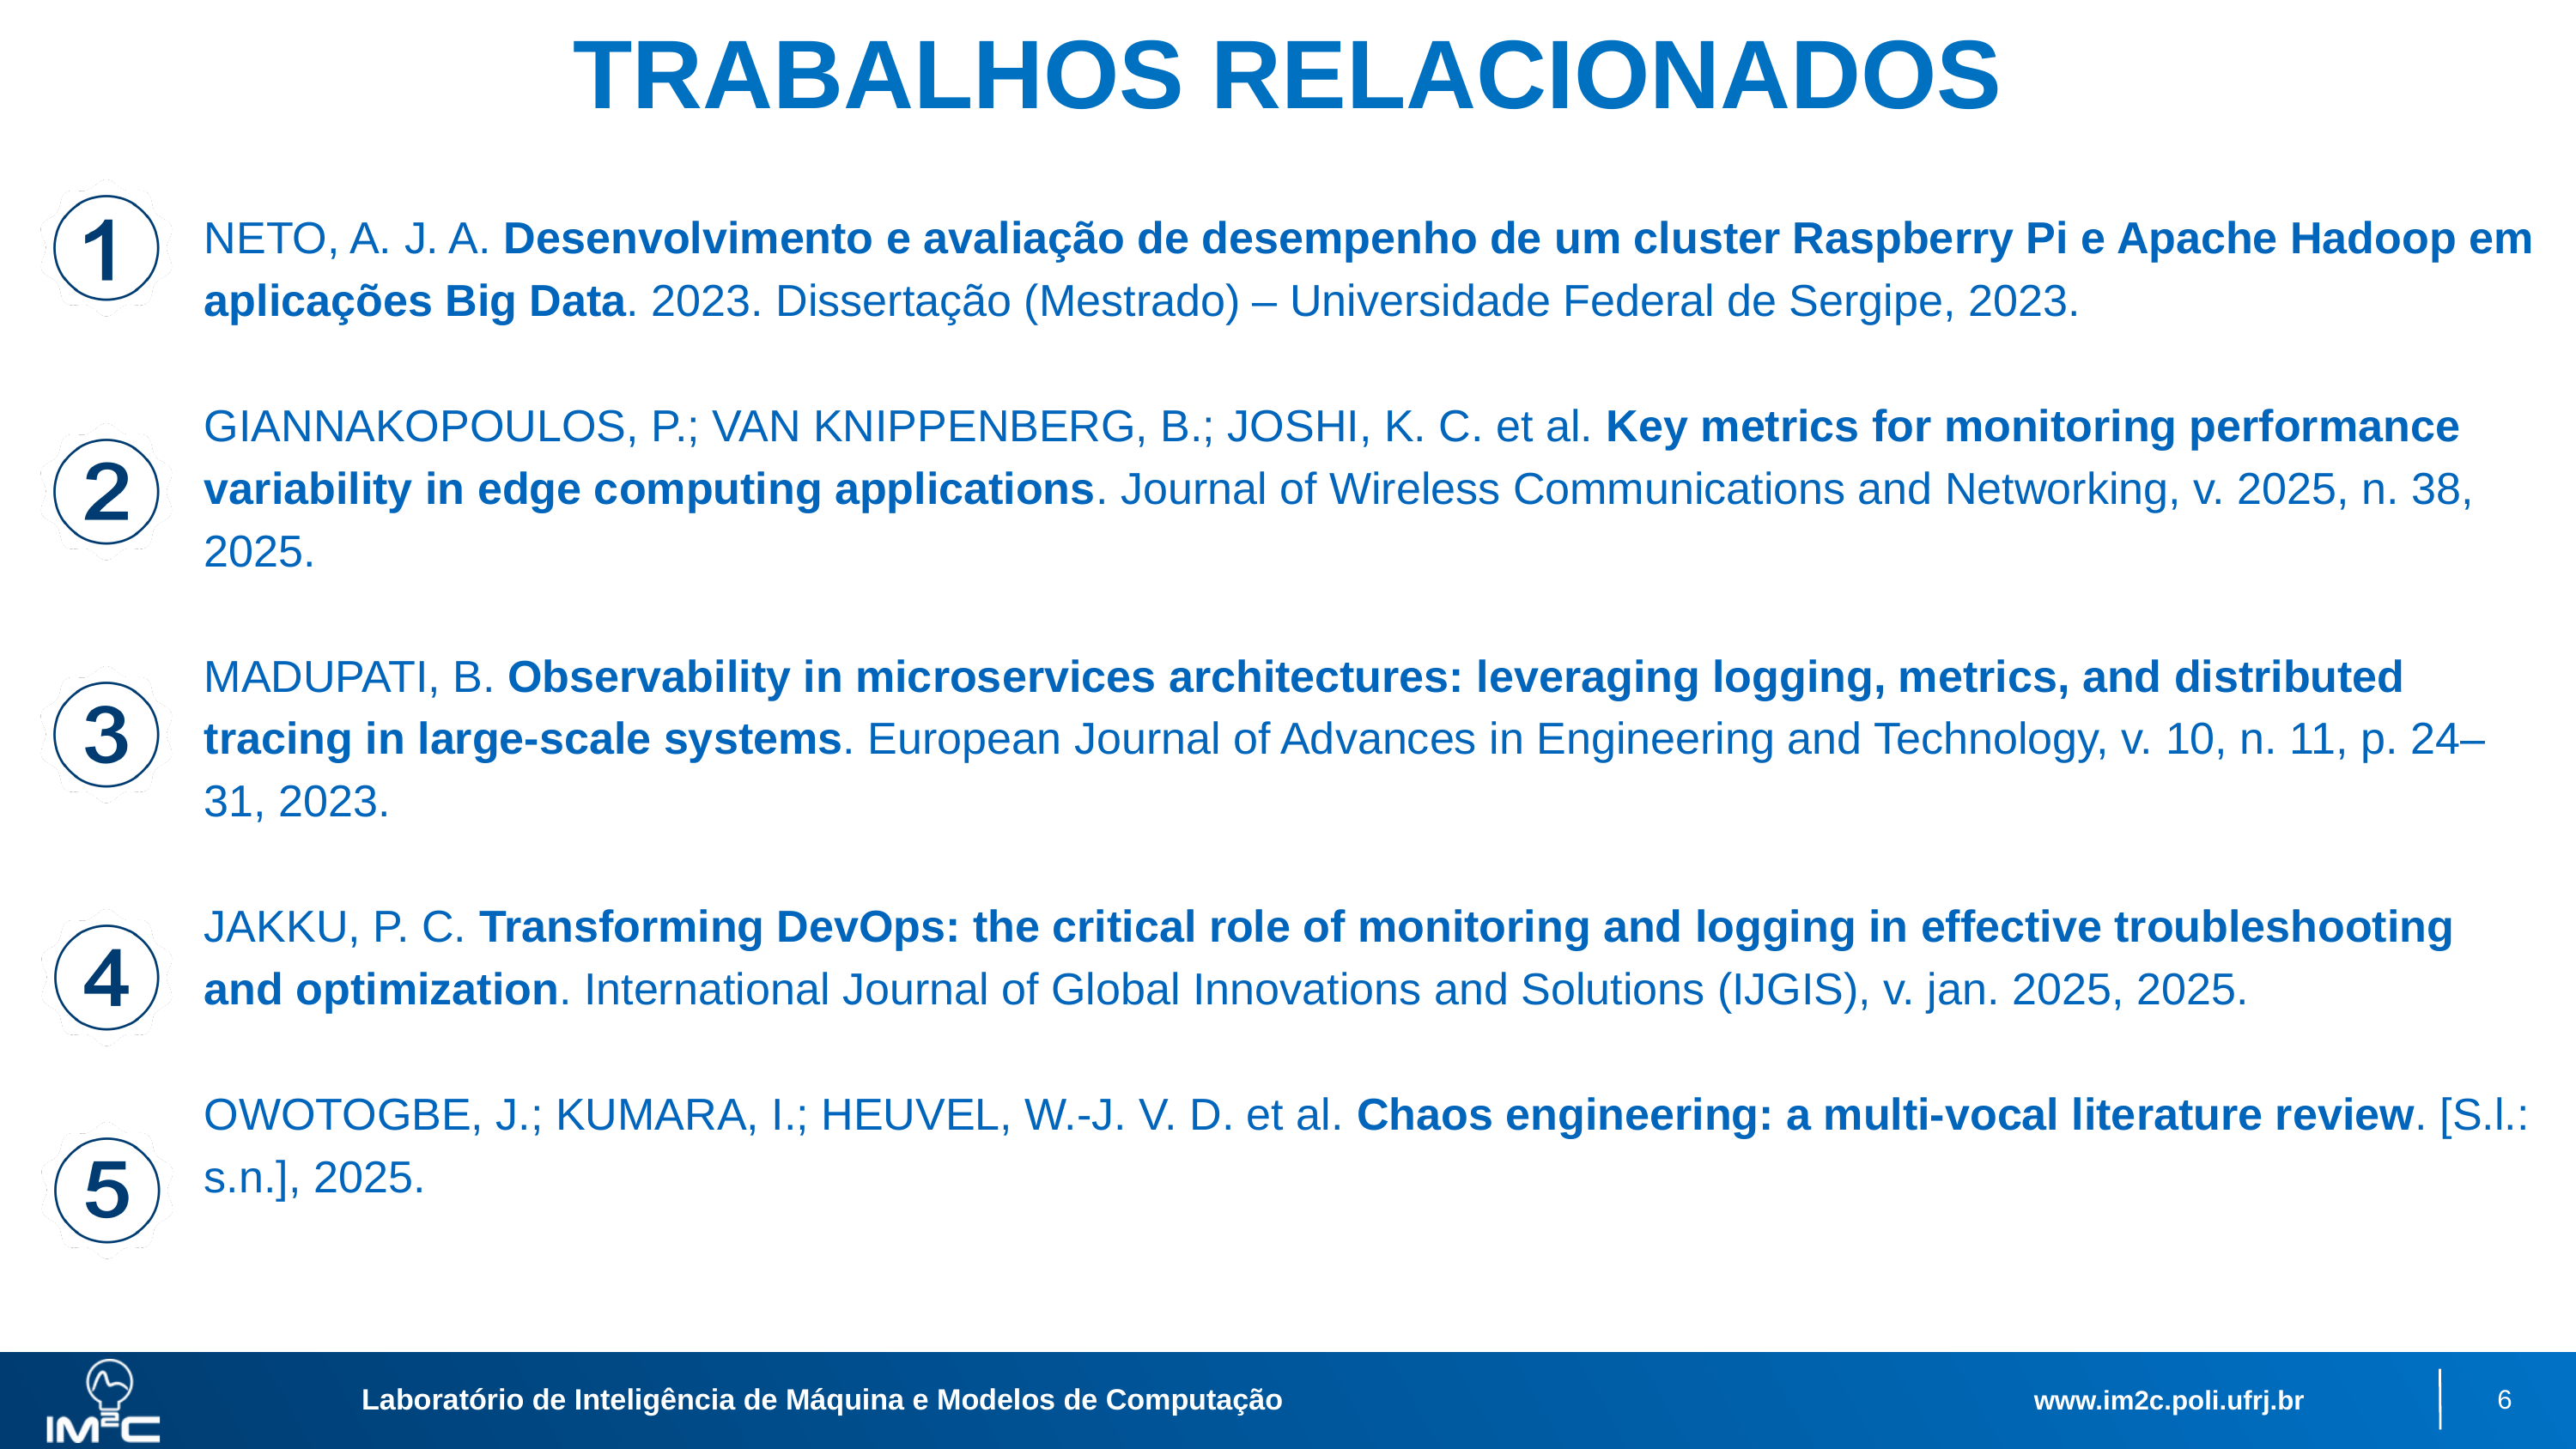

TRABALHOS RELACIONADOS

NETO, A. J. A. Desenvolvimento e avaliação de desempenho de um cluster Raspberry Pi e Apache Hadoop em aplicações Big Data. 2023. Dissertação (Mestrado) – Universidade Federal de Sergipe, 2023.

GIANNAKOPOULOS, P.; VAN KNIPPENBERG, B.; JOSHI, K. C. et al. Key metrics for monitoring performance variability in edge computing applications. Journal of Wireless Communications and Networking, v. 2025, n. 38, 2025.

MADUPATI, B. Observability in microservices architectures: leveraging logging, metrics, and distributed tracing in large-scale systems. European Journal of Advances in Engineering and Technology, v. 10, n. 11, p. 24–31, 2023.

JAKKU, P. C. Transforming DevOps: the critical role of monitoring and logging in effective troubleshooting and optimization. International Journal of Global Innovations and Solutions (IJGIS), v. jan. 2025, 2025.

OWOTOGBE, J.; KUMARA, I.; HEUVEL, W.-J. V. D. et al. Chaos engineering: a multi-vocal literature review. [S.l.: s.n.], 2025.

Laboratório de Inteligência de Máquina e Modelos de Computação

www.im2c.poli.ufrj.br

6

Laboratório de Inteligência de Máquina e Modelos de Computação

www.im2c.poli.ufrj.br

<number>